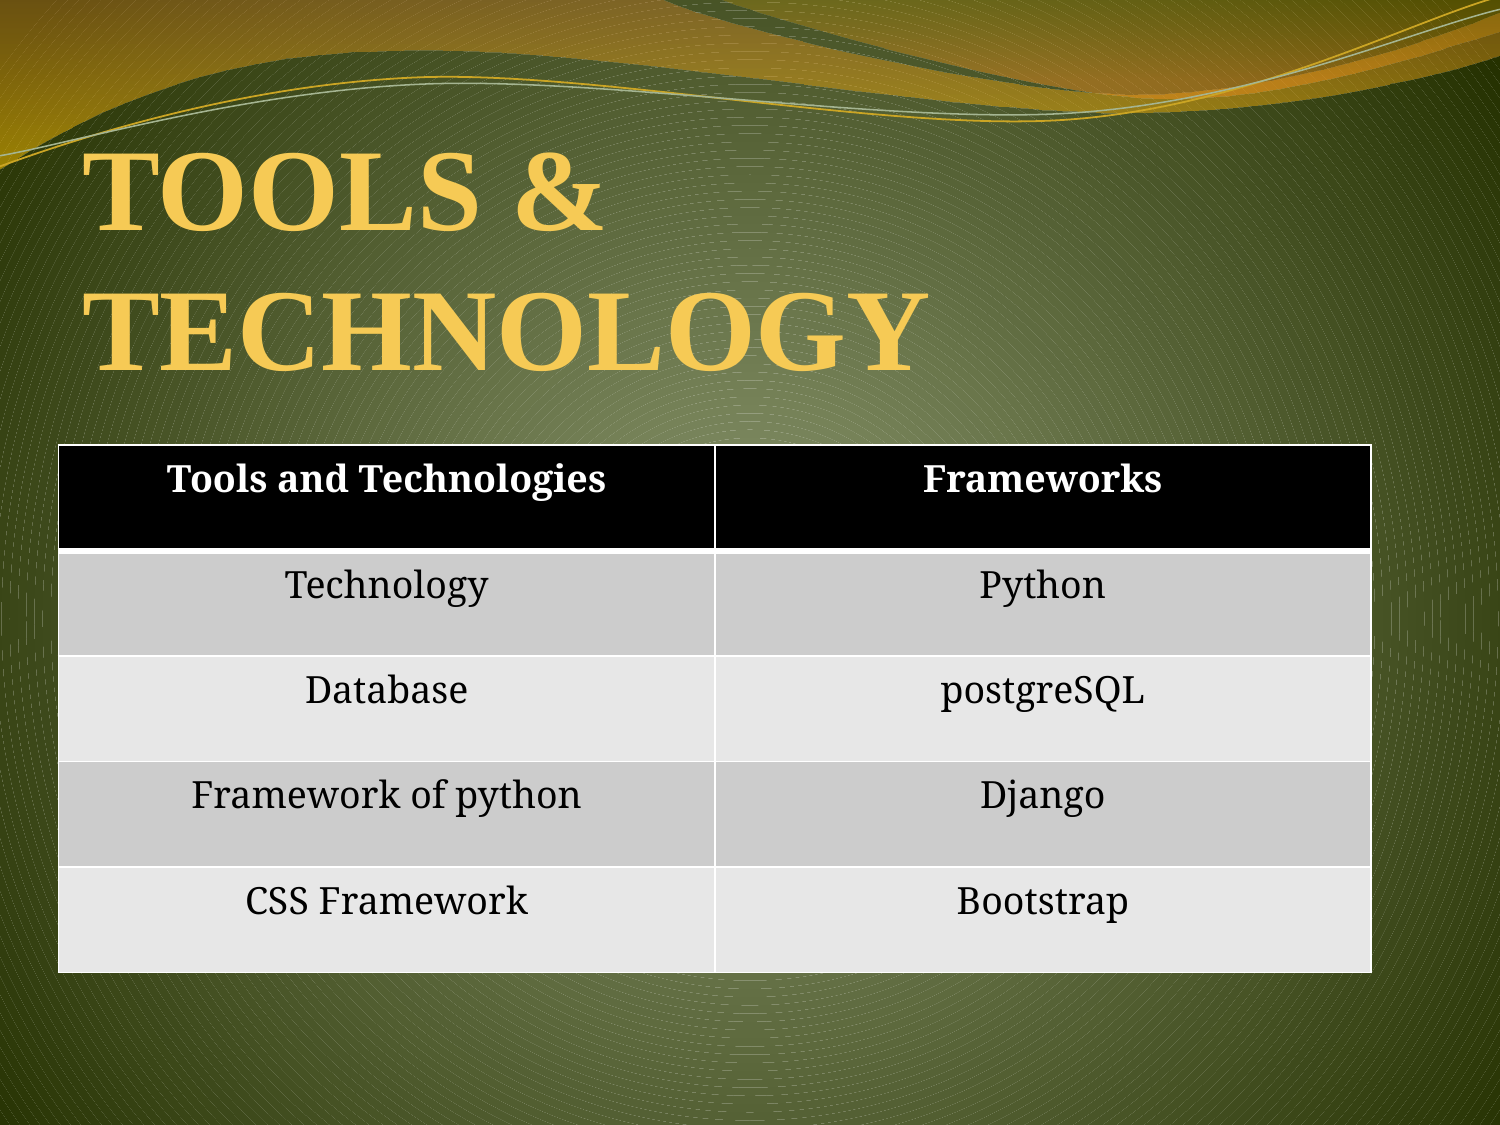

# TOOLS & TECHNOLOGY
| Tools and Technologies | Frameworks |
| --- | --- |
| Technology | Python |
| Database | postgreSQL |
| Framework of python | Django |
| CSS Framework | Bootstrap |